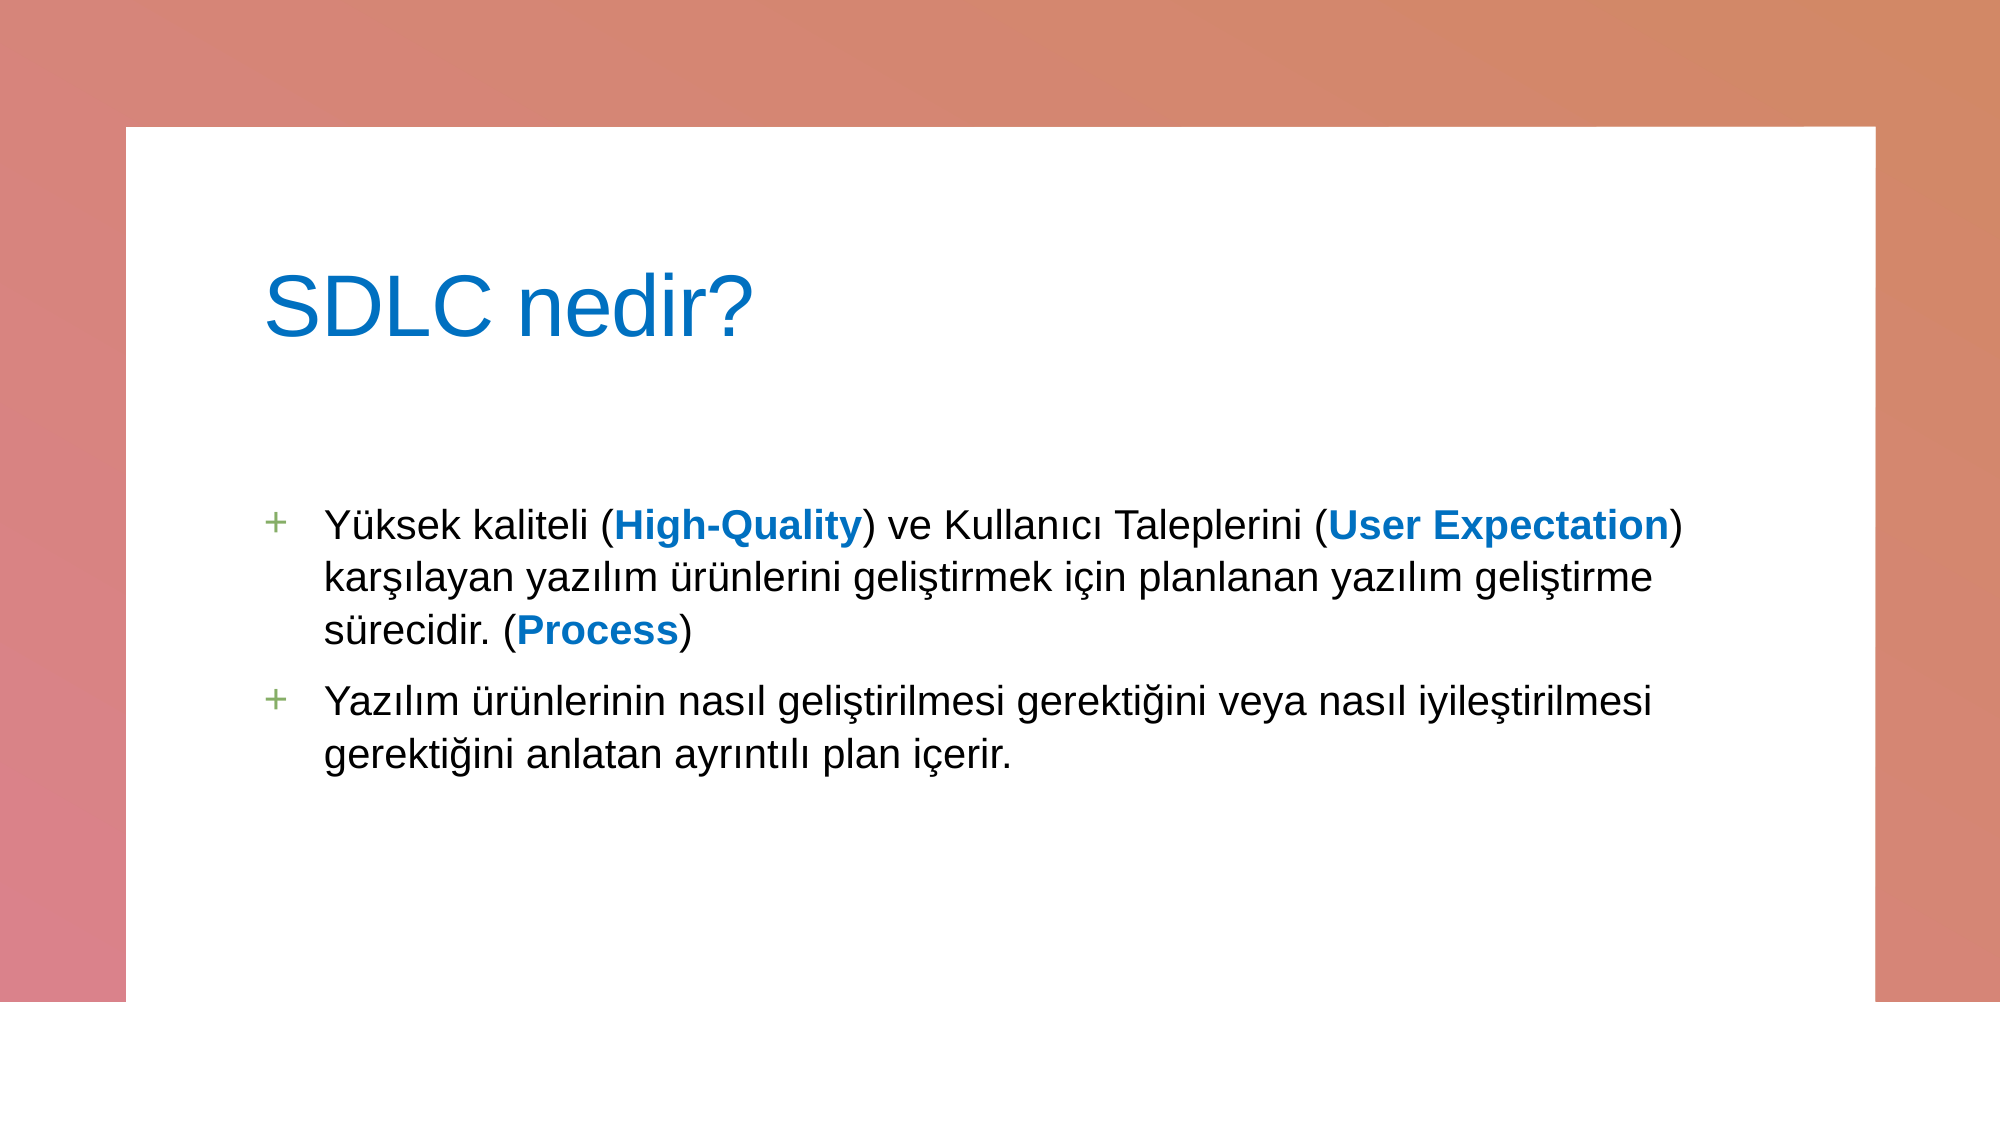

# SDLC nedir?
Yüksek kaliteli (High-Quality) ve Kullanıcı Taleplerini (User Expectation) karşılayan yazılım ürünlerini geliştirmek için planlanan yazılım geliştirme sürecidir. (Process)
Yazılım ürünlerinin nasıl geliştirilmesi gerektiğini veya nasıl iyileştirilmesi gerektiğini anlatan ayrıntılı plan içerir.